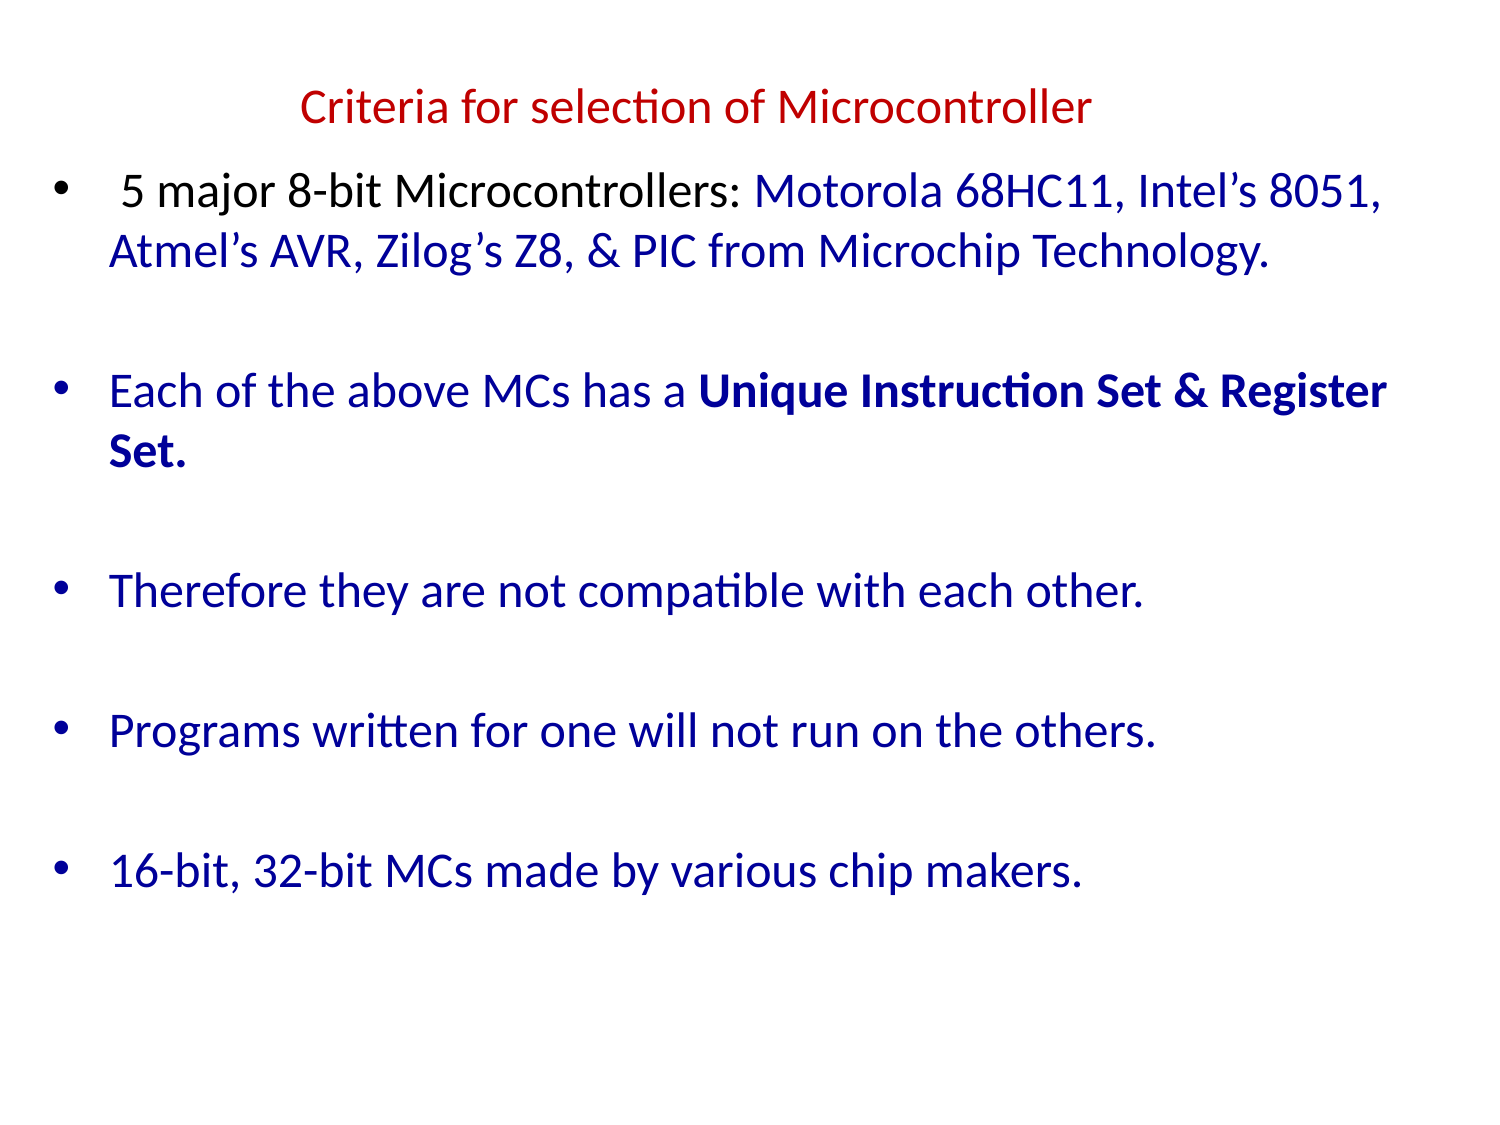

# Criteria for selection of Microcontroller
 5 major 8-bit Microcontrollers: Motorola 68HC11, Intel’s 8051, Atmel’s AVR, Zilog’s Z8, & PIC from Microchip Technology.

Each of the above MCs has a Unique Instruction Set & Register Set.

Therefore they are not compatible with each other.

Programs written for one will not run on the others.

16-bit, 32-bit MCs made by various chip makers.